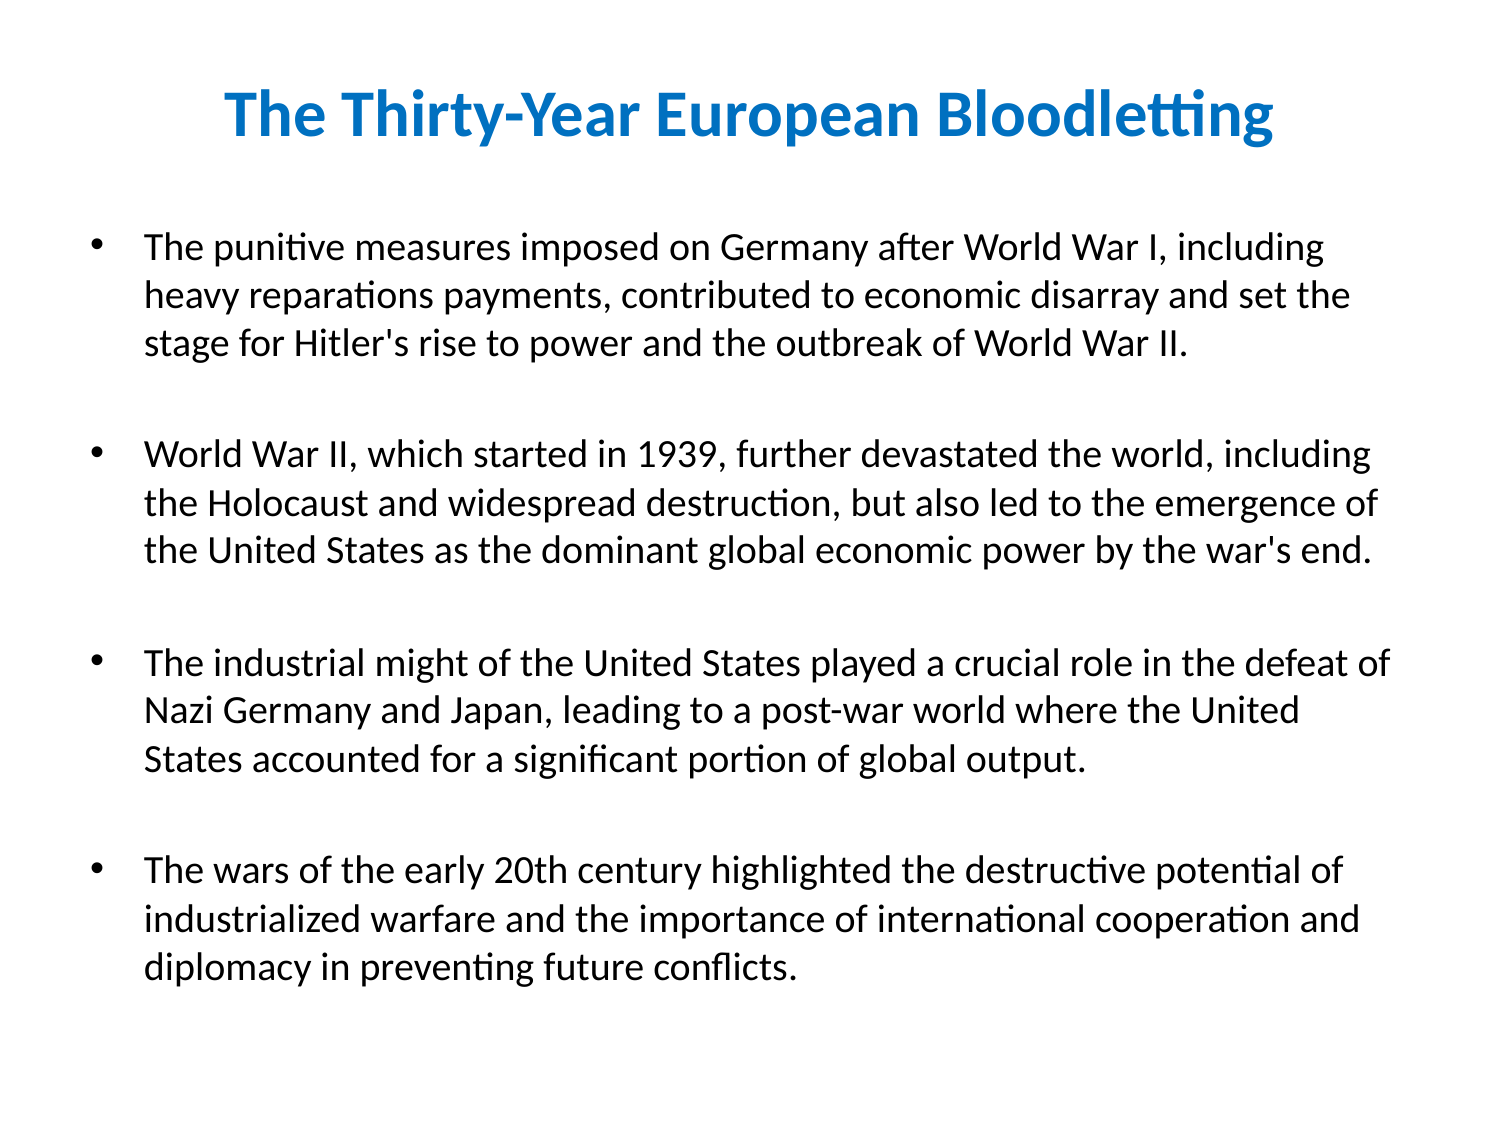

# The Thirty-Year European Bloodletting
The punitive measures imposed on Germany after World War I, including heavy reparations payments, contributed to economic disarray and set the stage for Hitler's rise to power and the outbreak of World War II.

World War II, which started in 1939, further devastated the world, including the Holocaust and widespread destruction, but also led to the emergence of the United States as the dominant global economic power by the war's end.

The industrial might of the United States played a crucial role in the defeat of Nazi Germany and Japan, leading to a post-war world where the United States accounted for a significant portion of global output.

The wars of the early 20th century highlighted the destructive potential of industrialized warfare and the importance of international cooperation and diplomacy in preventing future conflicts.